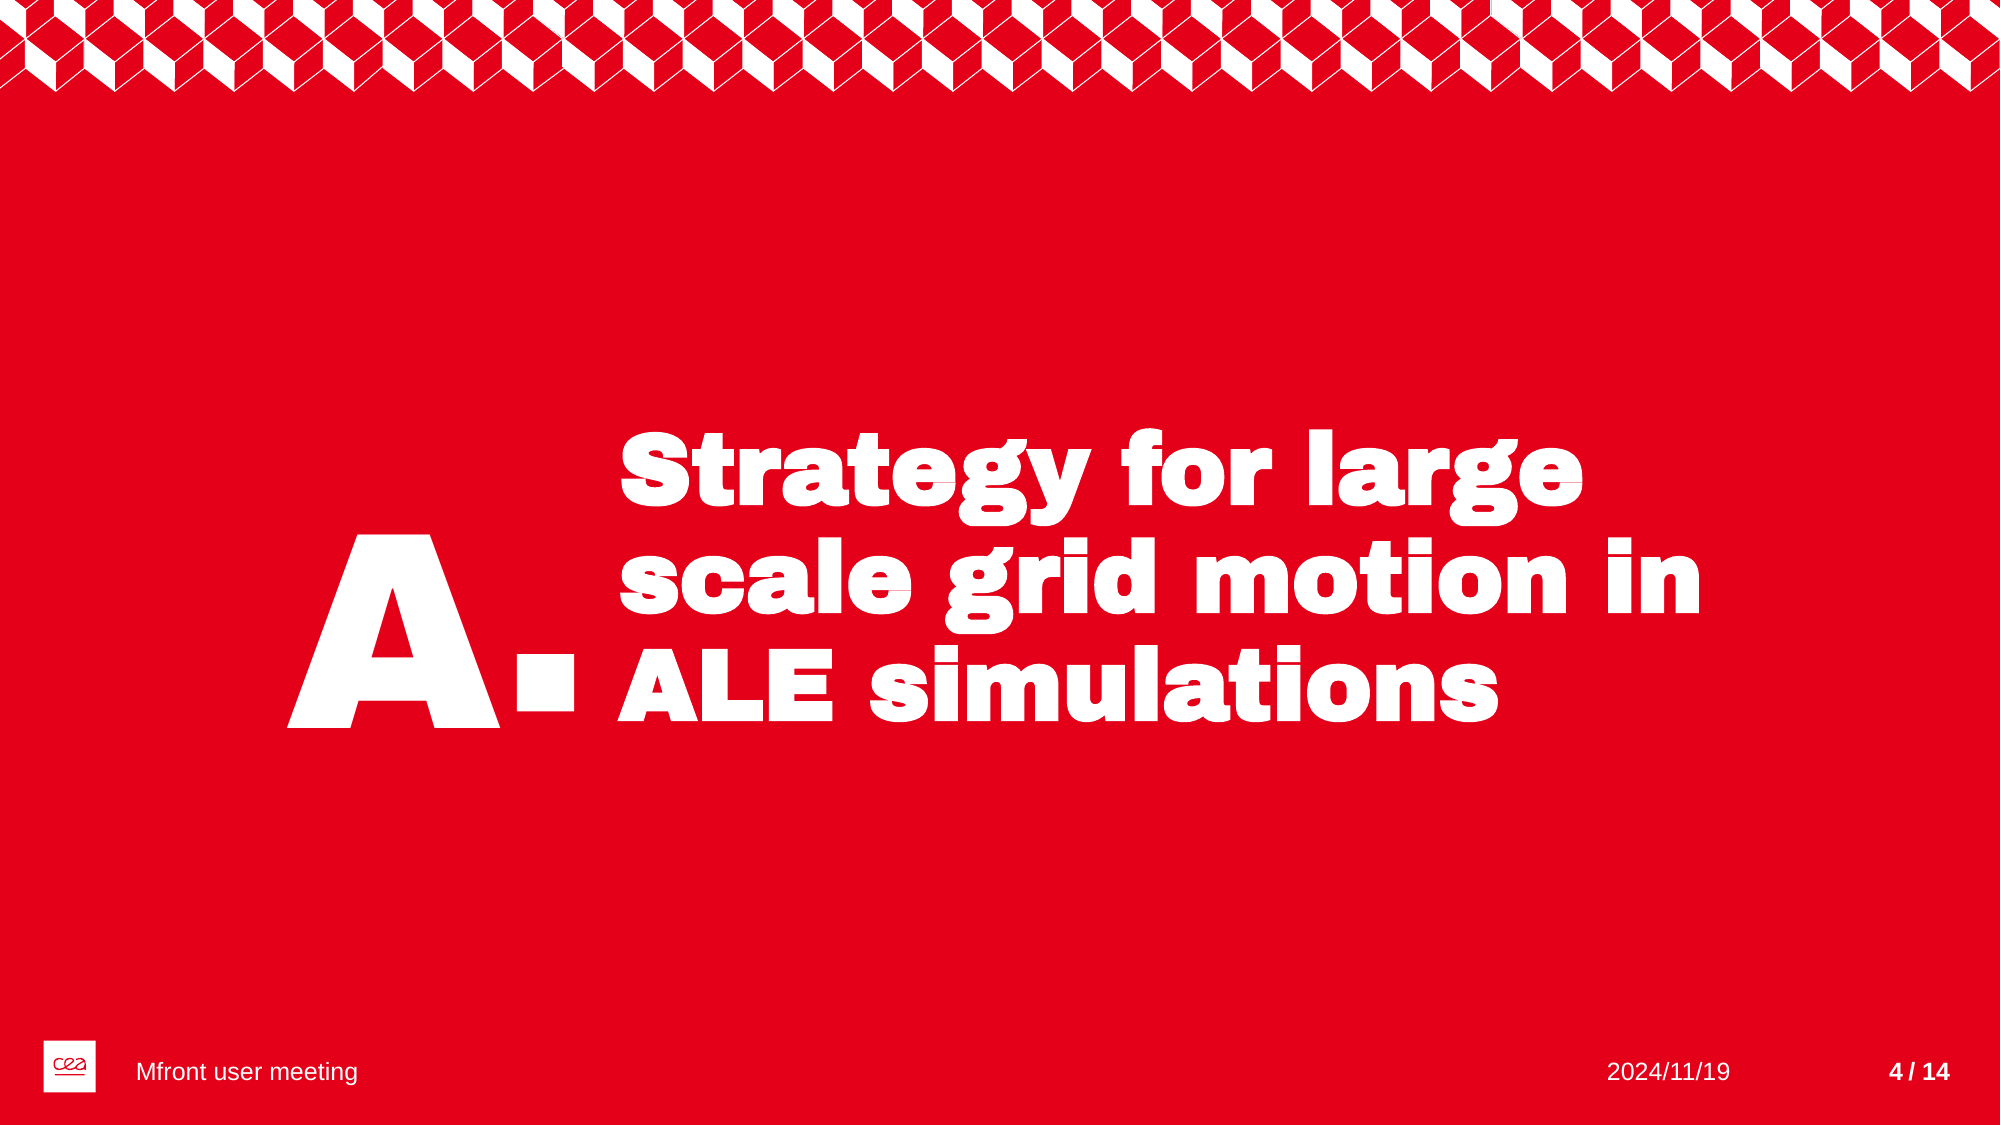

A
# Strategy for large scale grid motion in ALE simulations
Mfront user meeting
2024/11/19
4
/ 14